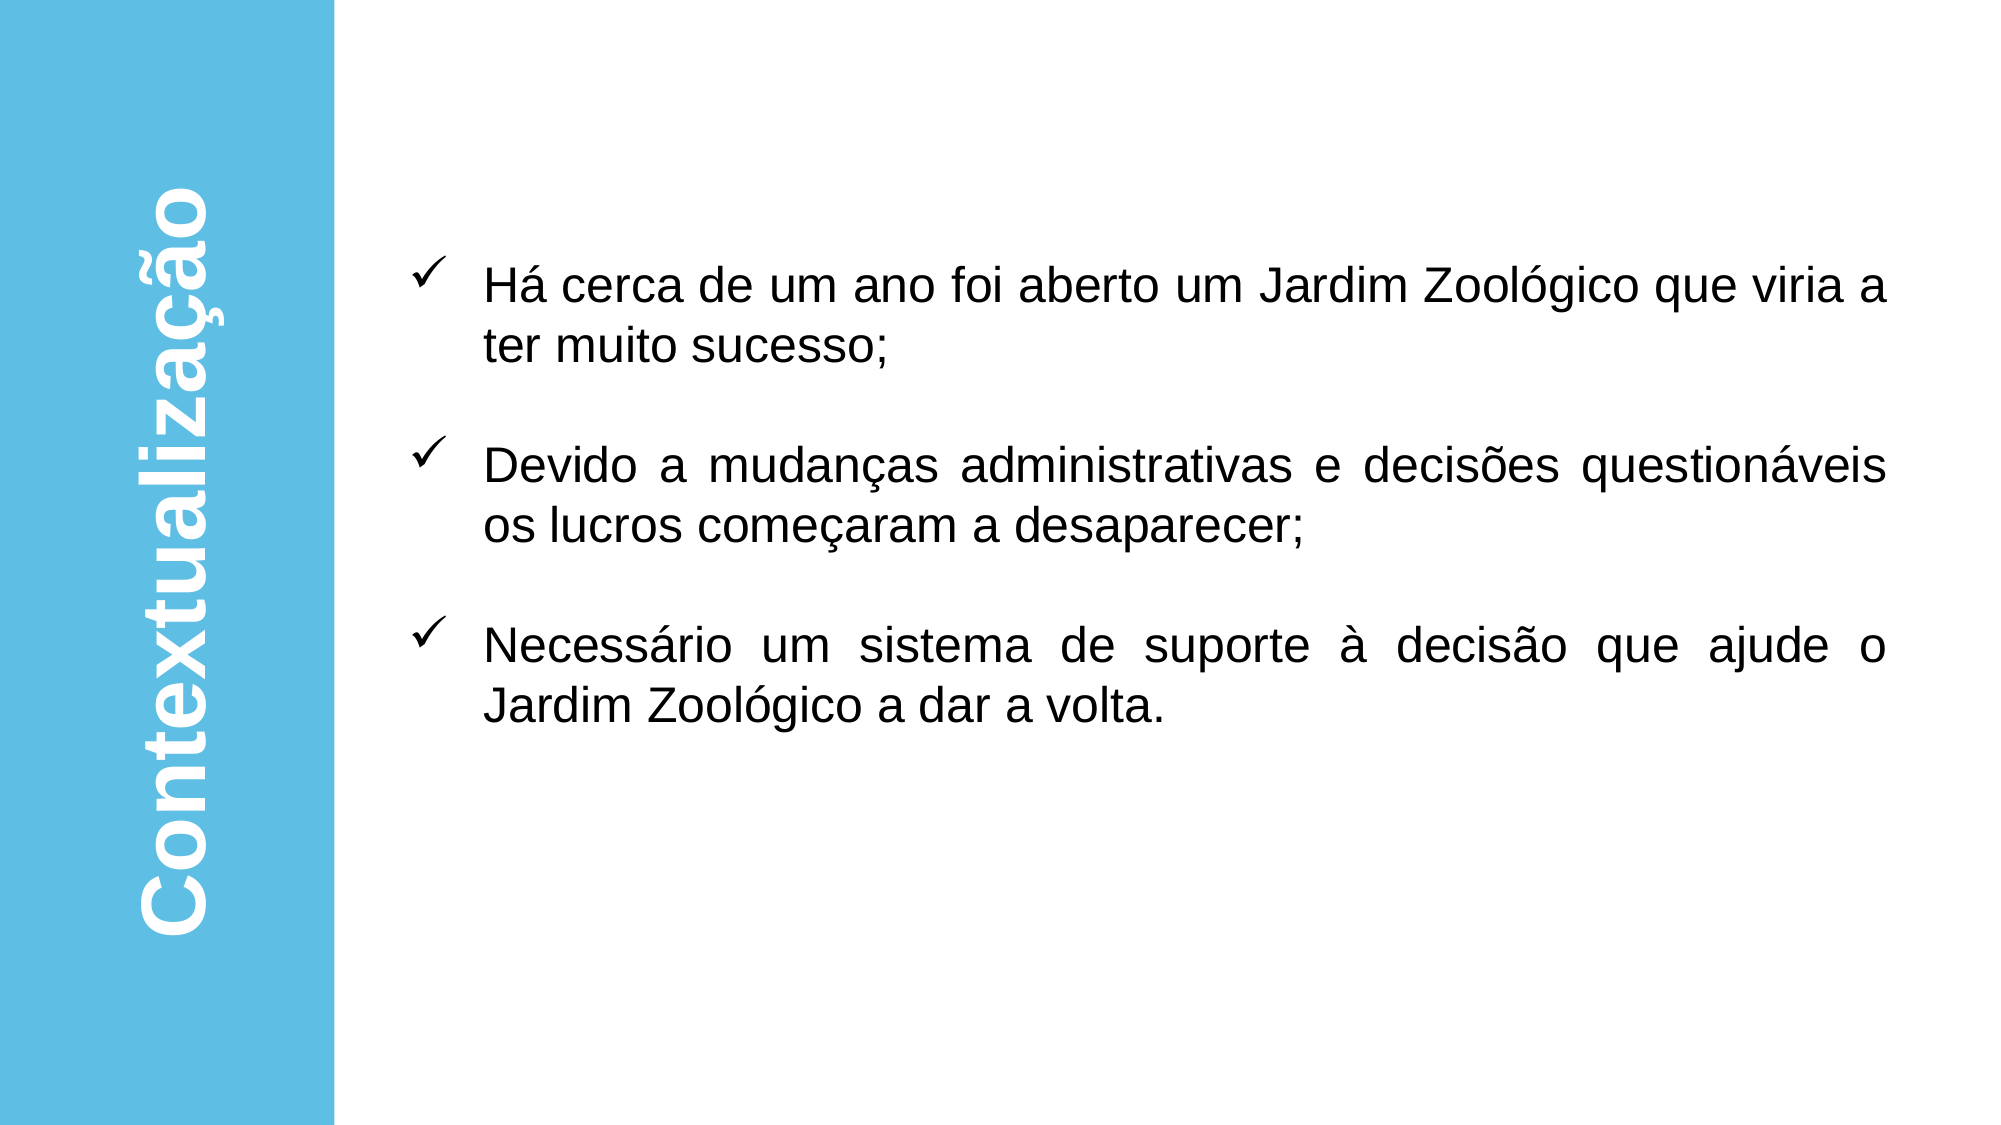

Há cerca de um ano foi aberto um Jardim Zoológico que viria a ter muito sucesso;

Devido a mudanças administrativas e decisões questionáveis os lucros começaram a desaparecer;

Necessário um sistema de suporte à decisão que ajude o Jardim Zoológico a dar a volta.
Contextualização